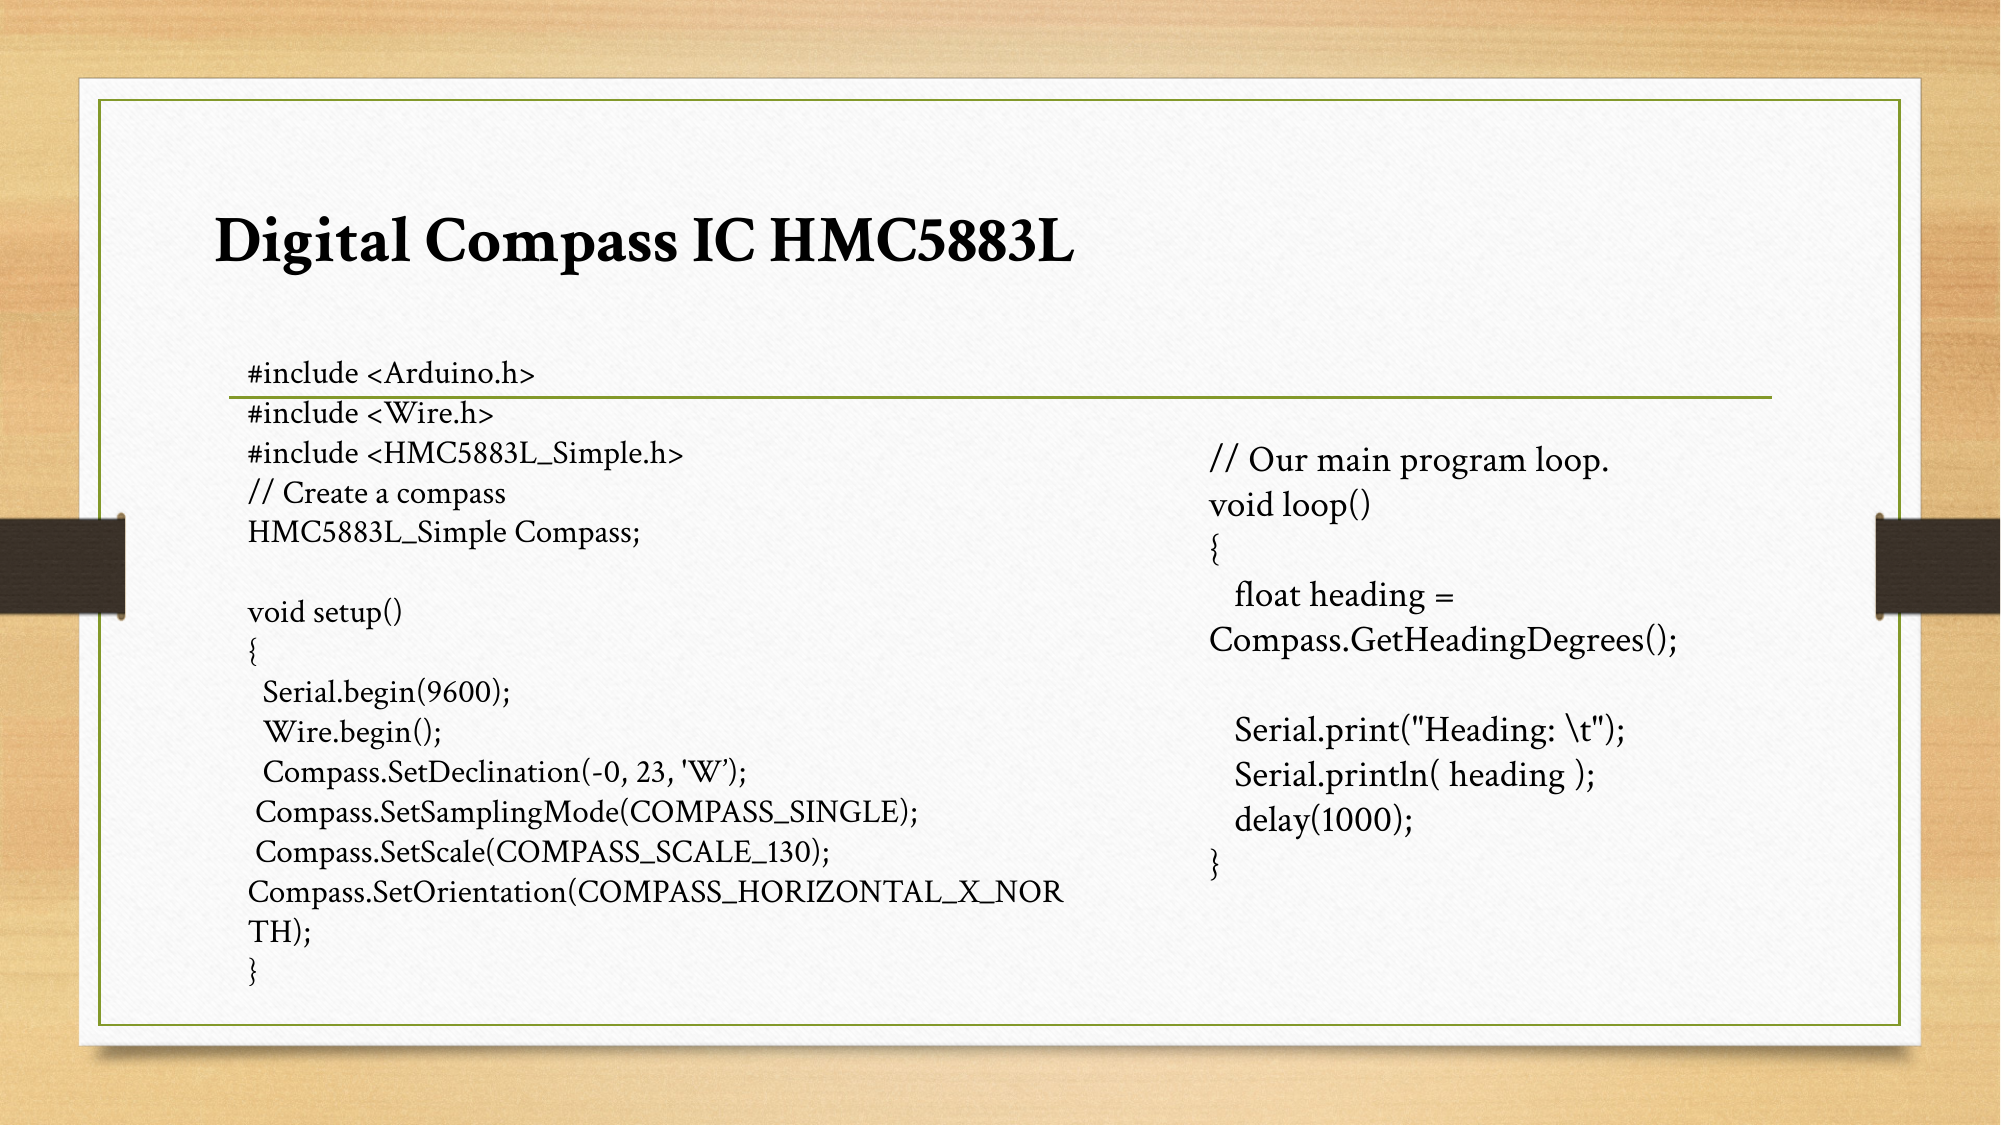

Digital Compass IC HMC5883L
#include <Arduino.h>
#include <Wire.h>
#include <HMC5883L_Simple.h>
// Create a compass
HMC5883L_Simple Compass;

void setup()
{
  Serial.begin(9600);
  Wire.begin();
  Compass.SetDeclination(-0, 23, 'W’);
 Compass.SetSamplingMode(COMPASS_SINGLE);
 Compass.SetScale(COMPASS_SCALE_130);
Compass.SetOrientation(COMPASS_HORIZONTAL_X_NORTH);
}
// Our main program loop.
void loop()
{
   float heading = Compass.GetHeadingDegrees();

   Serial.print("Heading: \t");
   Serial.println( heading );
   delay(1000);
}